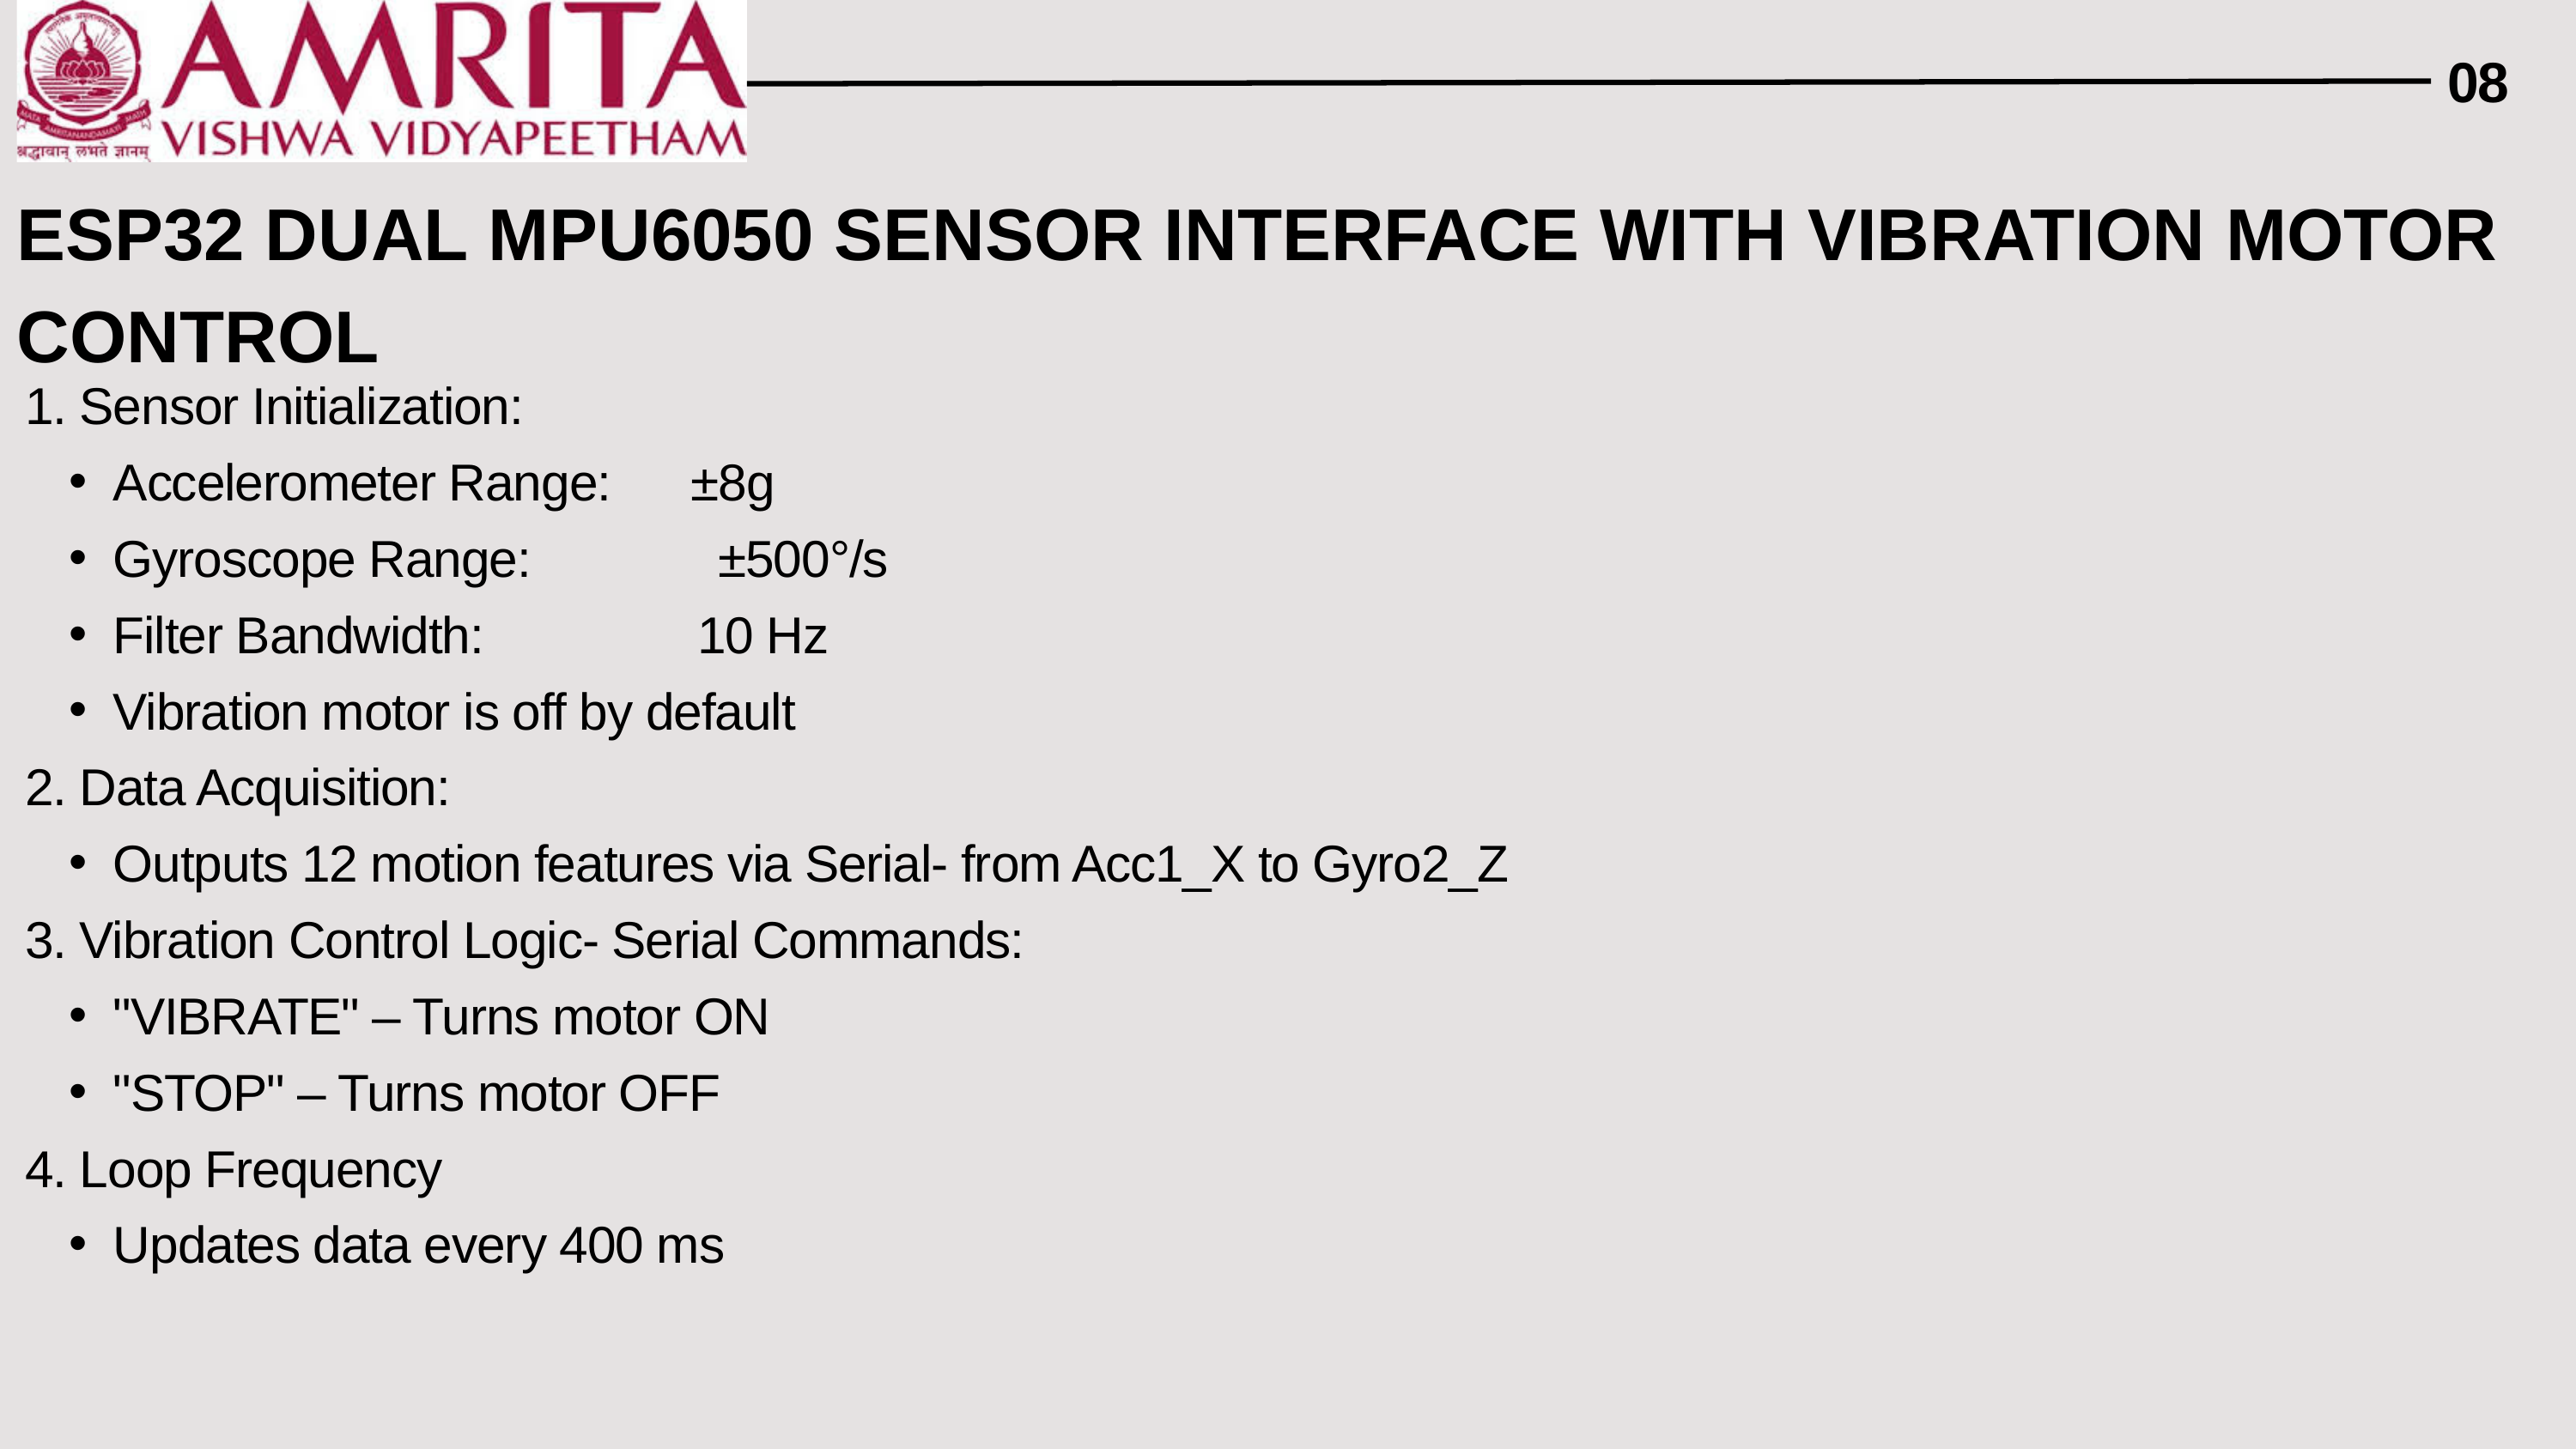

08

ESP32 DUAL MPU6050 SENSOR INTERFACE WITH VIBRATION MOTOR CONTROL
1. Sensor Initialization:
Accelerometer Range:      ±8g
Gyroscope Range:              ±500°/s
Filter Bandwidth:                10 Hz
Vibration motor is off by default
2. Data Acquisition:
Outputs 12 motion features via Serial- from Acc1_X to Gyro2_Z
3. Vibration Control Logic- Serial Commands:
"VIBRATE" – Turns motor ON
"STOP" – Turns motor OFF
4. Loop Frequency
Updates data every 400 ms